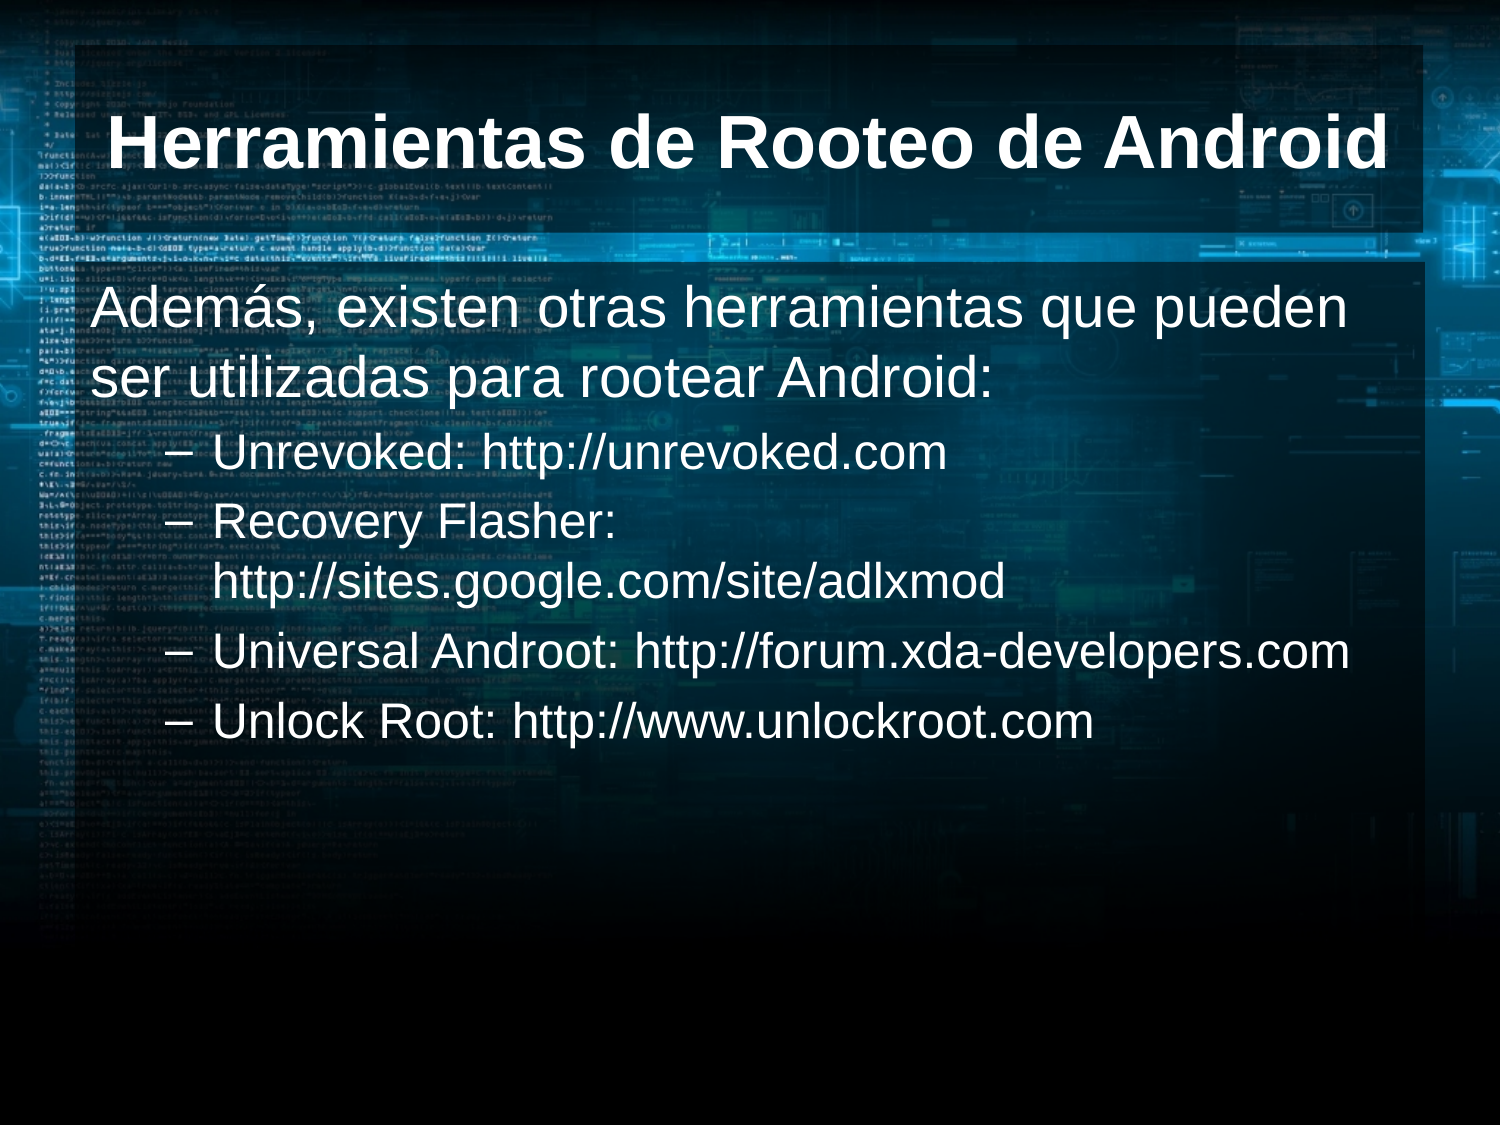

# Herramientas de Rooteo de Android
Además, existen otras herramientas que pueden ser utilizadas para rootear Android:
Unrevoked: http://unrevoked.com
Recovery Flasher: http://sites.google.com/site/adlxmod
Universal Androot: http://forum.xda-developers.com
Unlock Root: http://www.unlockroot.com